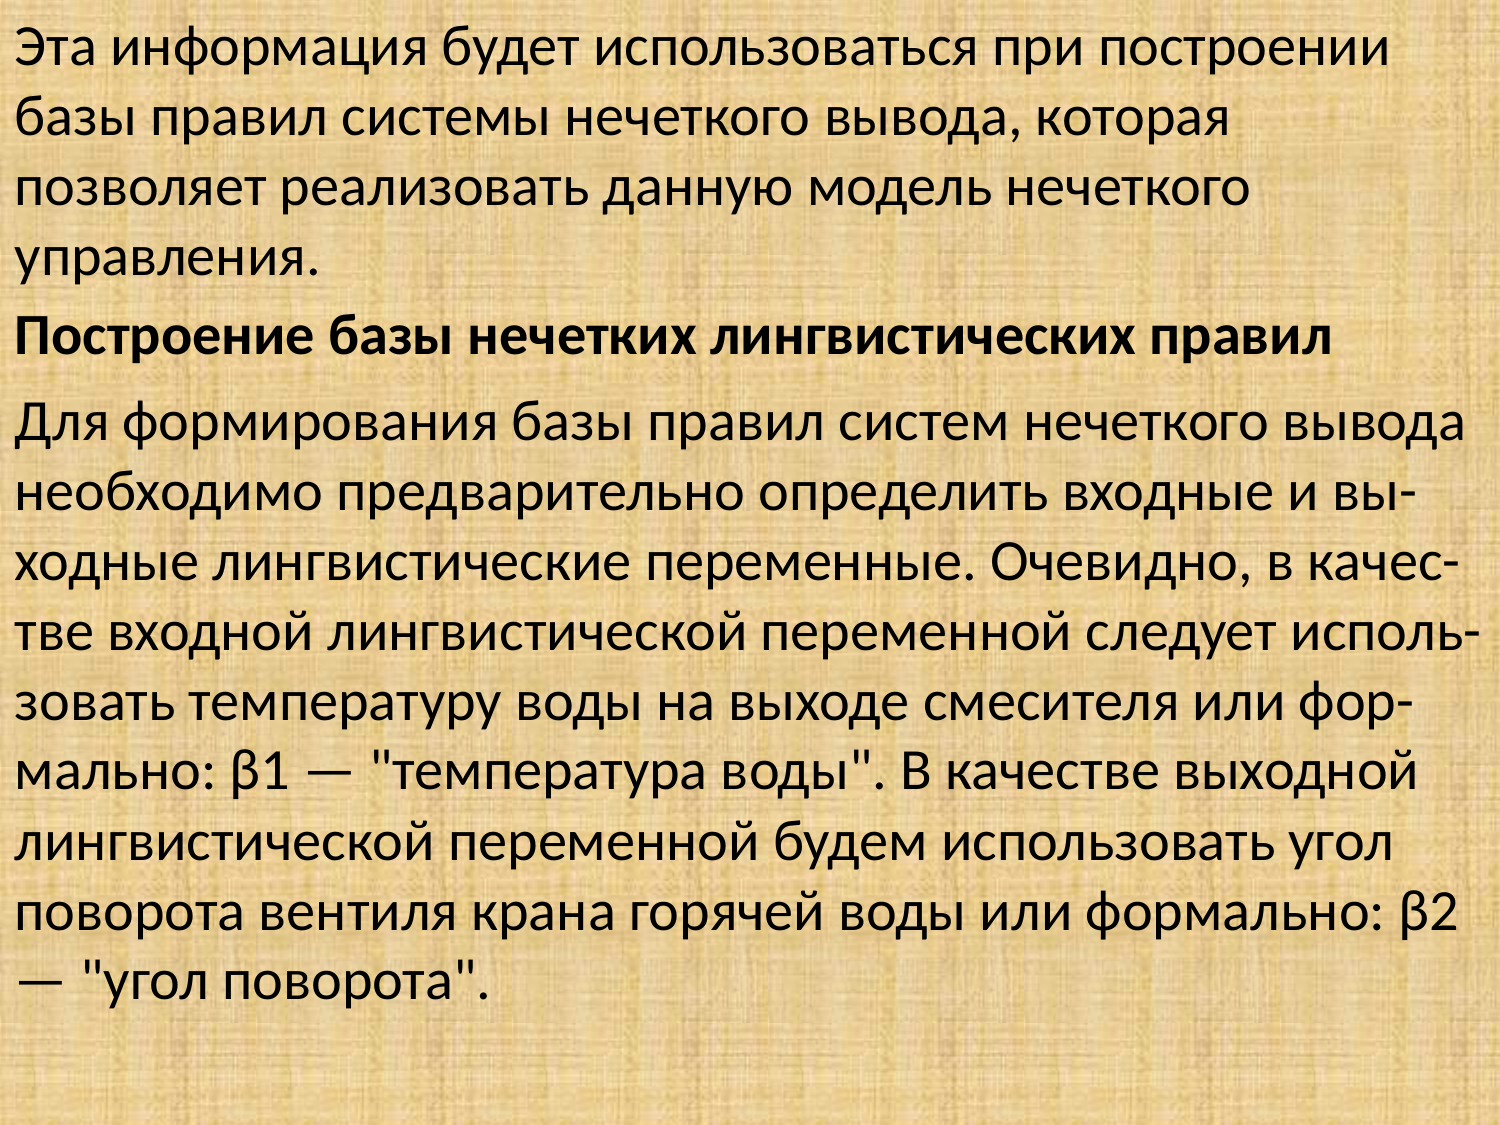

Эта информация будет использоваться при построении базы правил системы нечеткого вывода, которая позволяет реализовать данную модель нечеткого управления.
Построение базы нечетких лингвистических правил
Для формирования базы правил систем нечеткого вывода необходимо предварительно определить входные и вы-ходные лингвистические переменные. Очевидно, в качес-тве входной лингвистической переменной следует исполь-зовать температуру воды на выходе смесителя или фор-мально: β1 — "температура воды". В качестве выходной лингвистической переменной будем использовать угол поворота вентиля крана горячей воды или формально: β2 — "угол поворота".